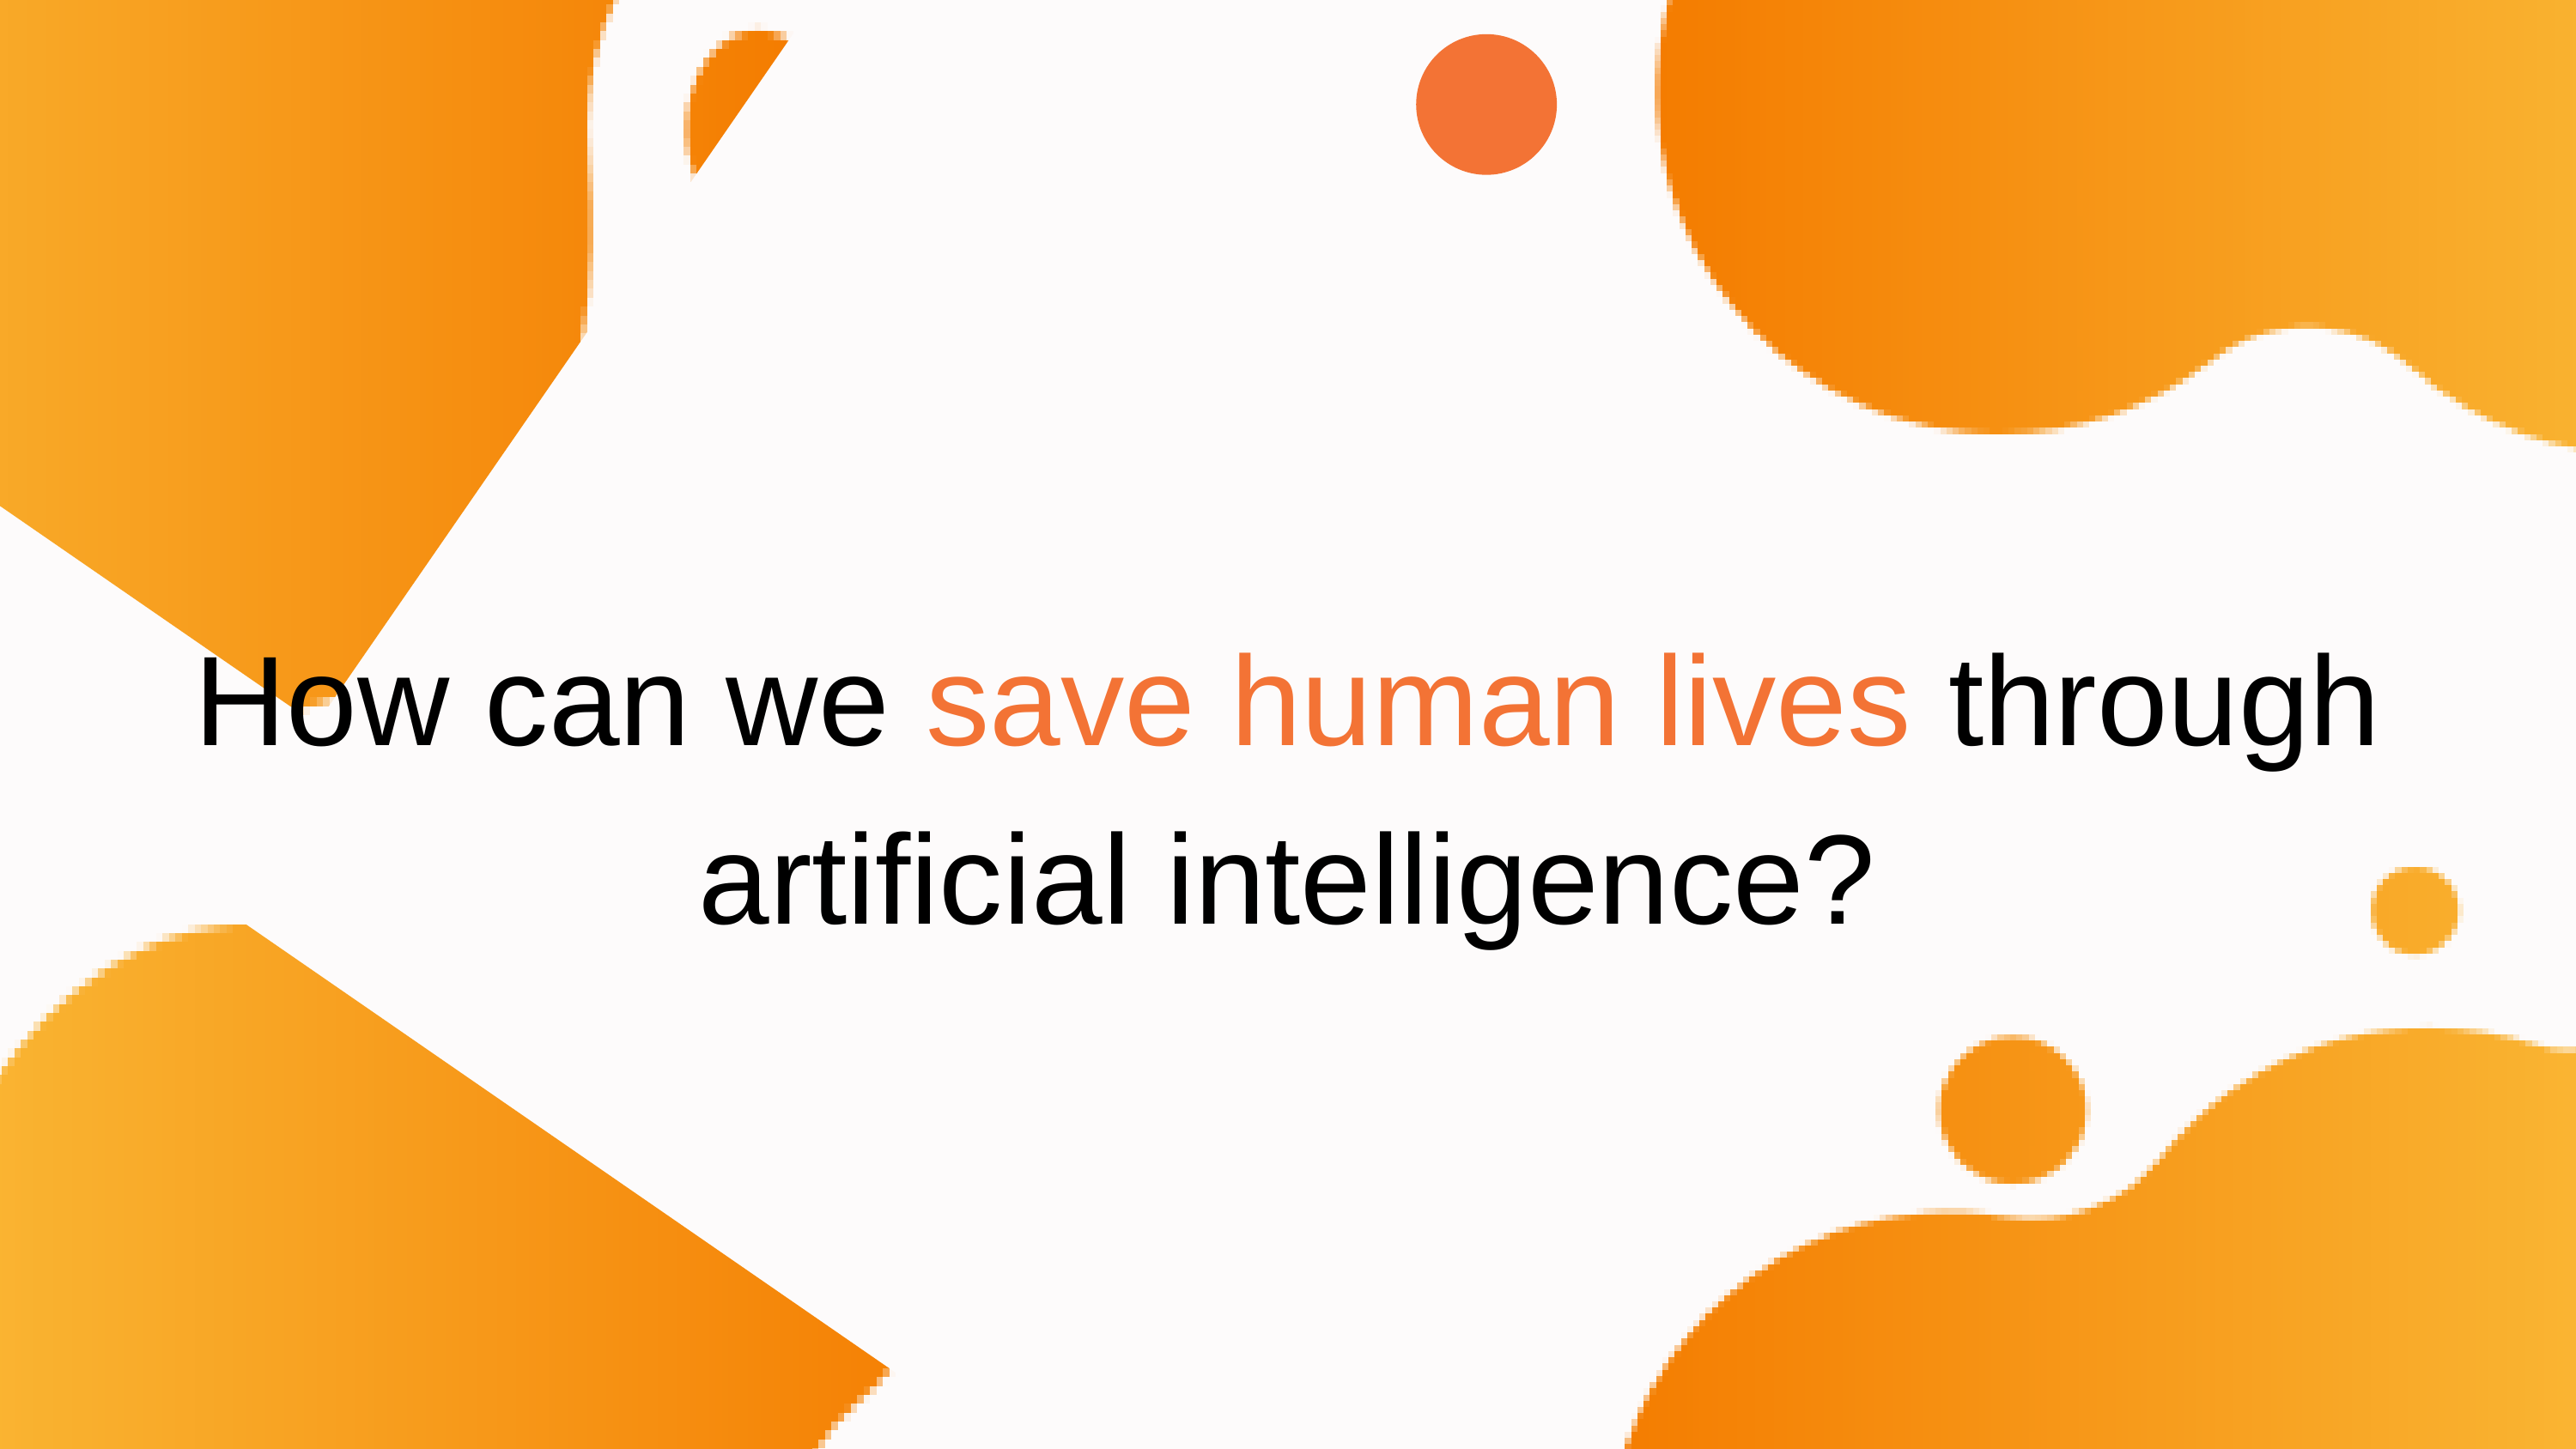

How can we save human lives through artificial intelligence?